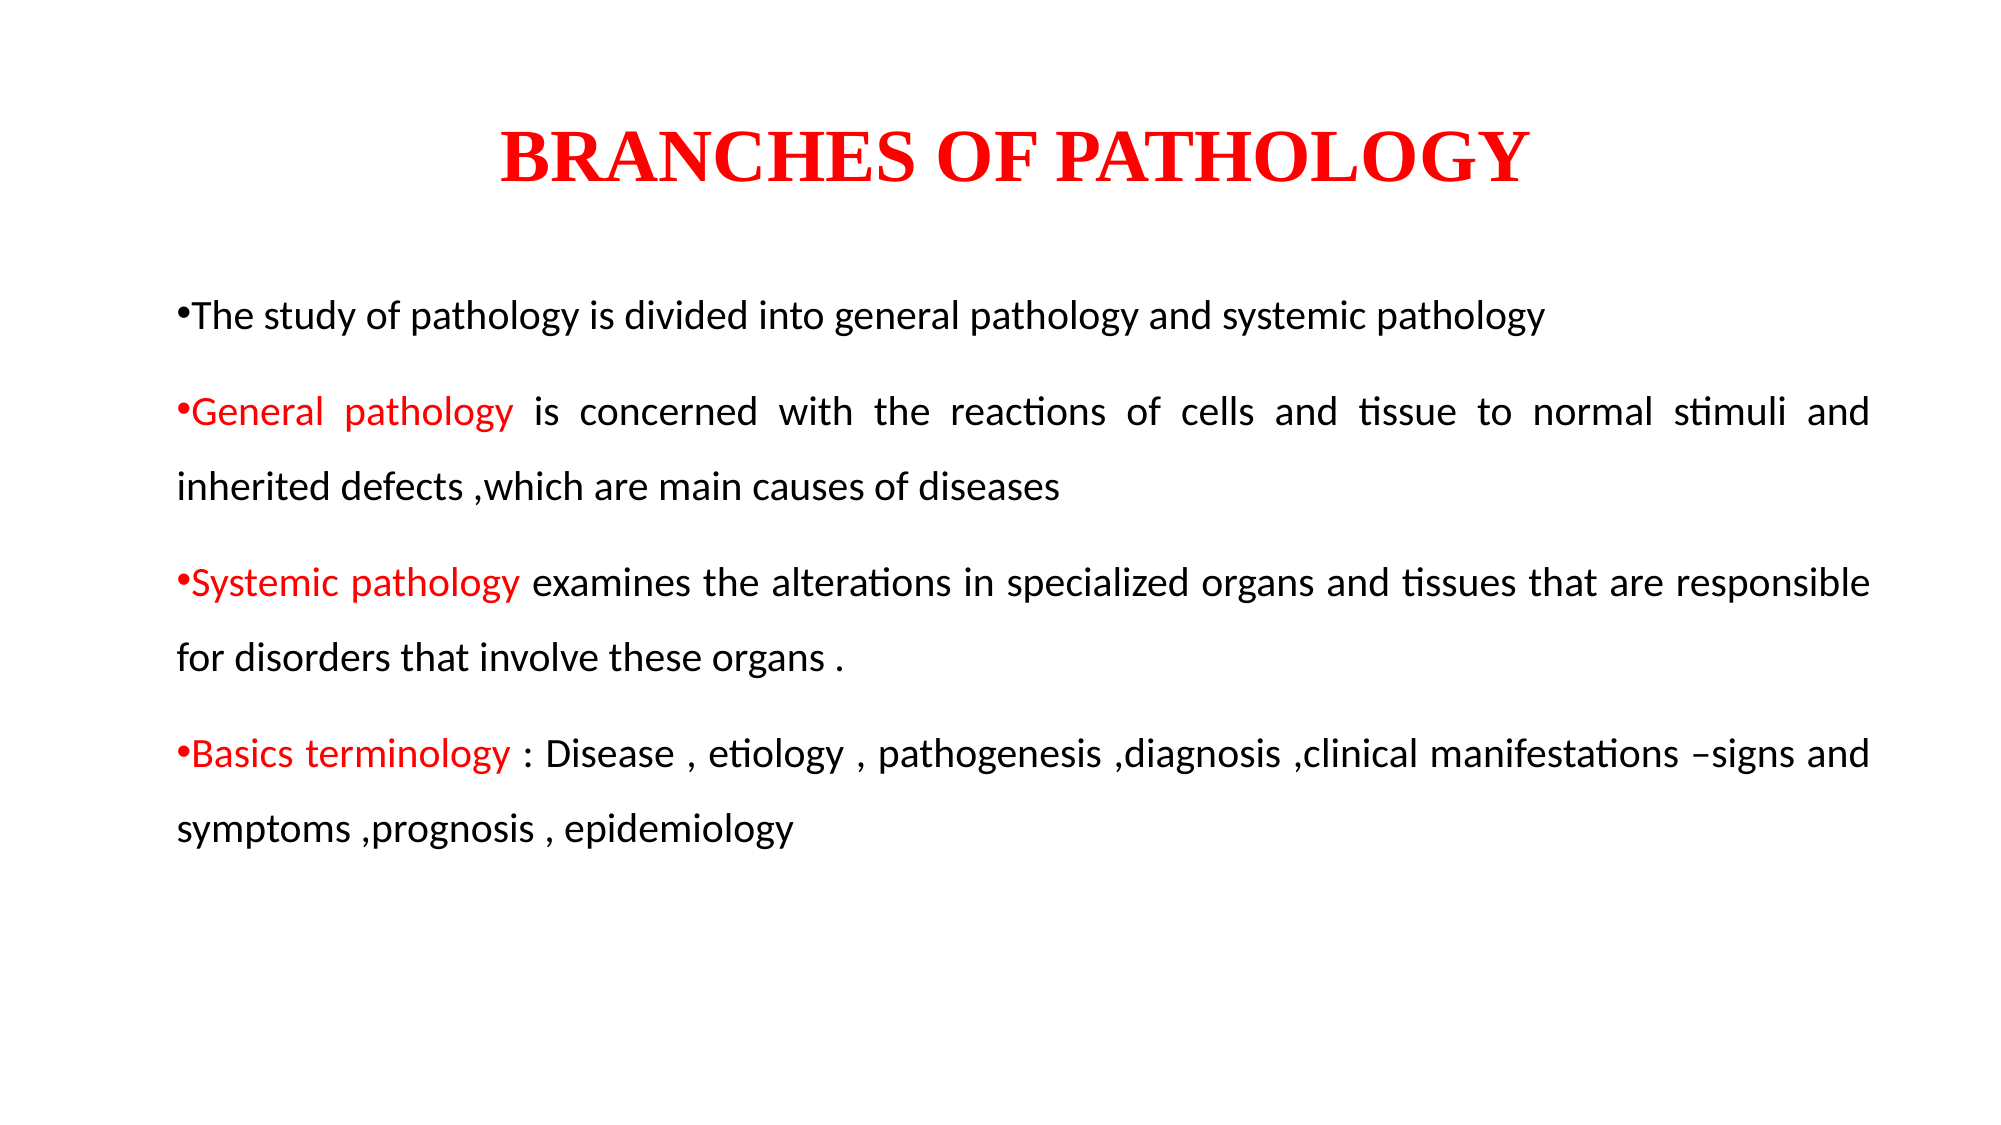

# BRANCHES OF PATHOLOGY
The study of pathology is divided into general pathology and systemic pathology
General pathology is concerned with the reactions of cells and tissue to normal stimuli and inherited defects ,which are main causes of diseases
Systemic pathology examines the alterations in specialized organs and tissues that are responsible for disorders that involve these organs .
Basics terminology : Disease , etiology , pathogenesis ,diagnosis ,clinical manifestations –signs and symptoms ,prognosis , epidemiology